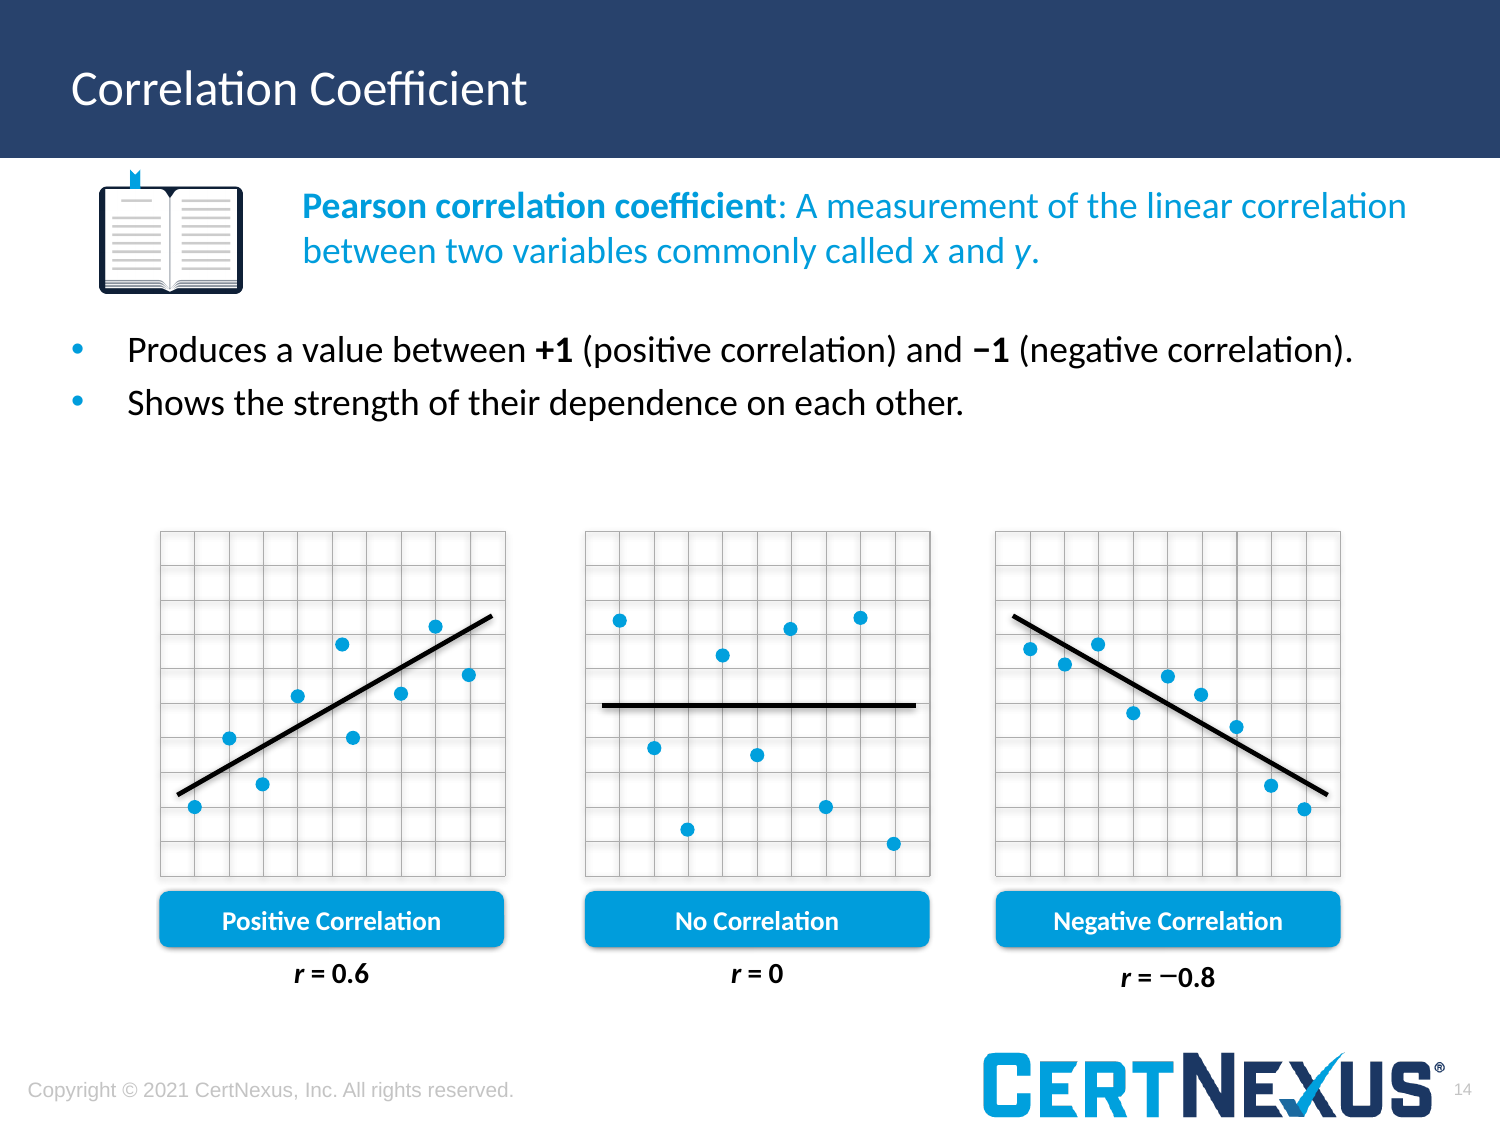

# Correlation Coefficient
Pearson correlation coefficient: A measurement of the linear correlation between two variables commonly called x and y.
Produces a value between +1 (positive correlation) and −1 (negative correlation).
Shows the strength of their dependence on each other.

Positive Correlation
No Correlation
Negative Correlation
r = 0.6
r = 0
r = −0.8
14